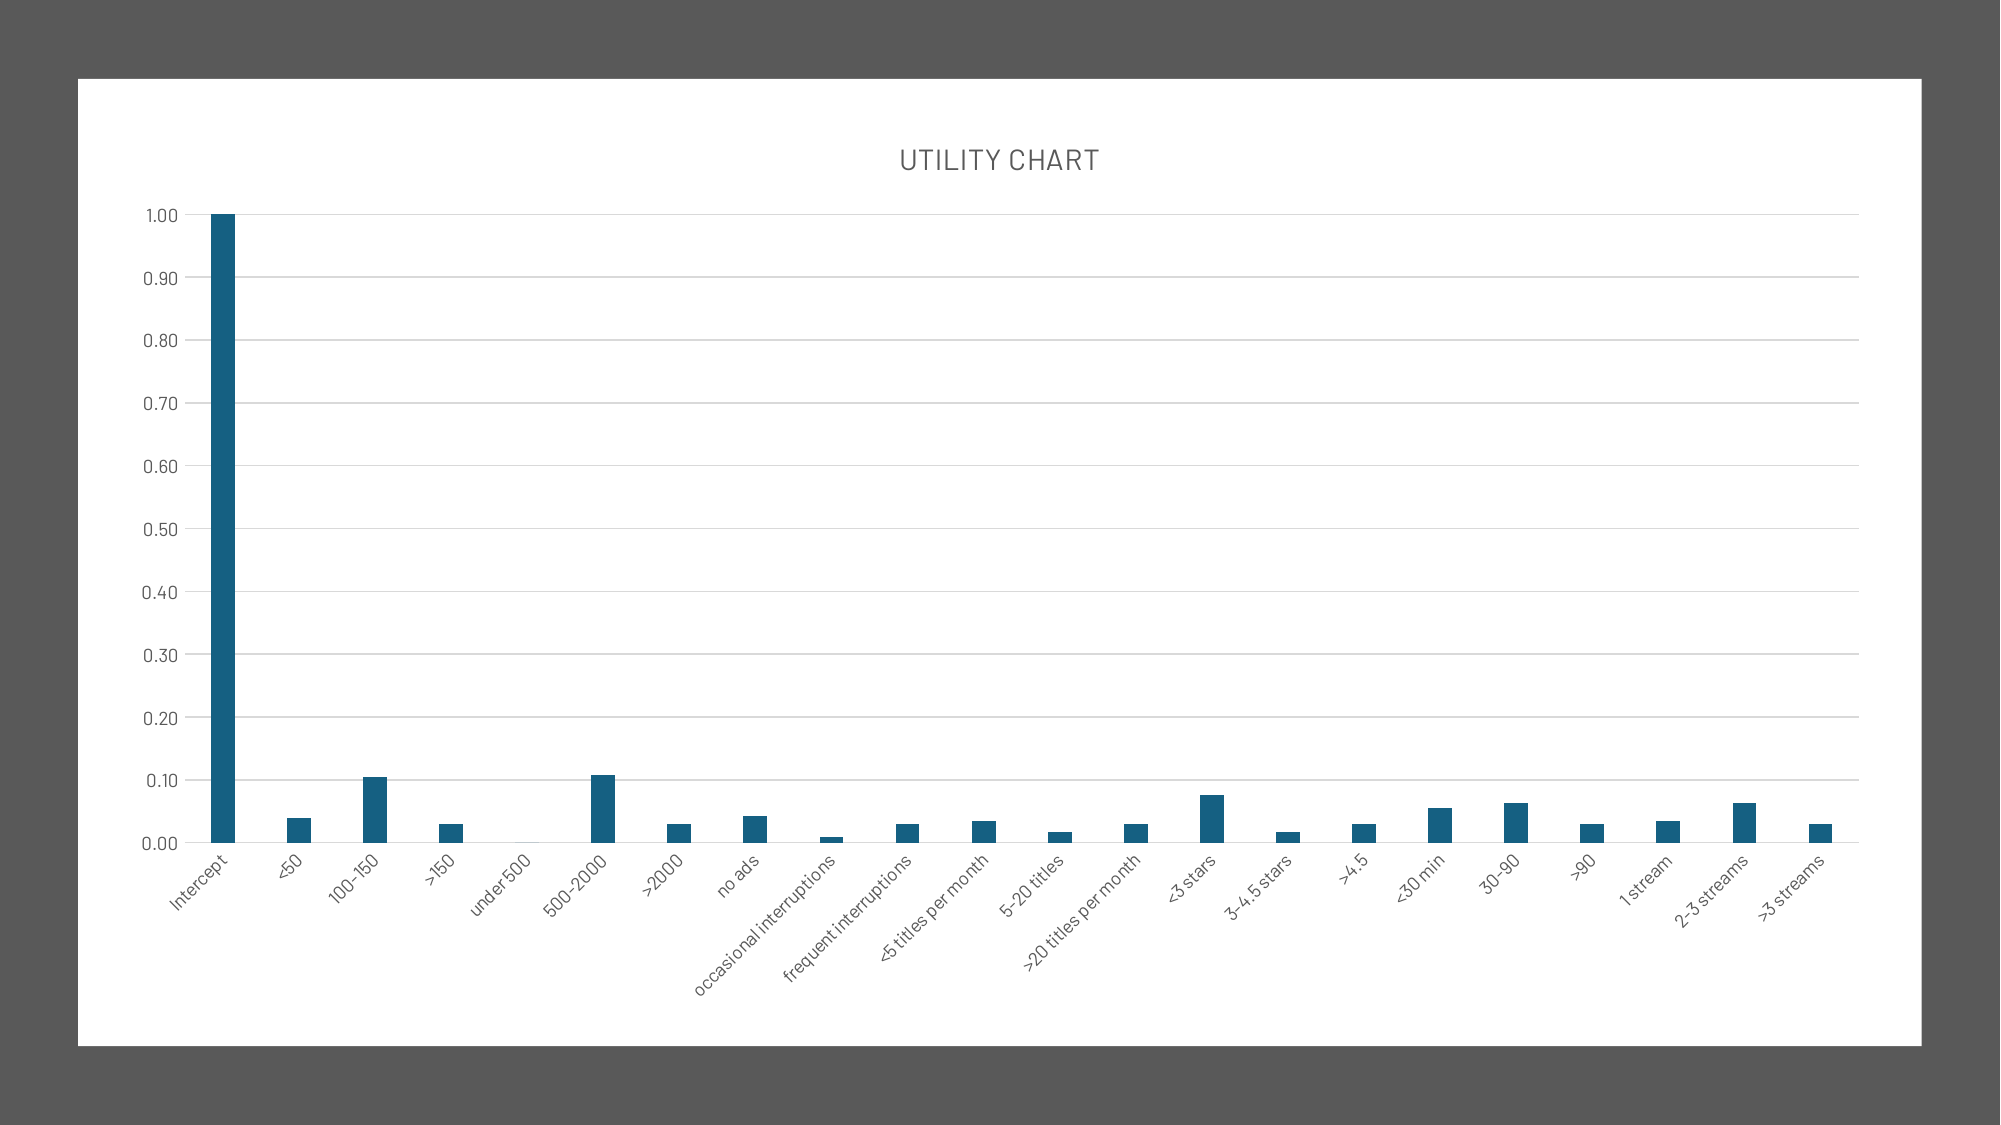

### Chart: UTILITY CHART

| Category |  |
|---|---|
| Intercept | 1.0 |
| <50 | 0.03938356164383582 |
| 100-150 | 0.10445205479452045 |
| >150 | 0.029109589041096017 |
| under 500 | 0.0 |
| 500-2000 | 0.10787671232876685 |
| >2000 | 0.029109589041096017 |
| no ads | 0.04280821917808233 |
| occasional interruptions | 0.008561643835616537 |
| frequent interruptions | 0.029109589041096017 |
| <5 titles per month | 0.034246575342466085 |
| 5-20 titles | 0.017123287671233188 |
| >20 titles per month | 0.029109589041096017 |
| <3 stars | 0.07534246575342465 |
| 3-4.5 stars | 0.017123287671233143 |
| >4.5 | 0.029109589041096017 |
| <30 min | 0.05479452054794517 |
| 30-90 | 0.0633561643835616 |
| >90 | 0.029109589041096017 |
| 1 stream | 0.03424657534246575 |
| 2-3 streams | 0.06335616438356162 |
| >3 streams | 0.029109589041096017 |